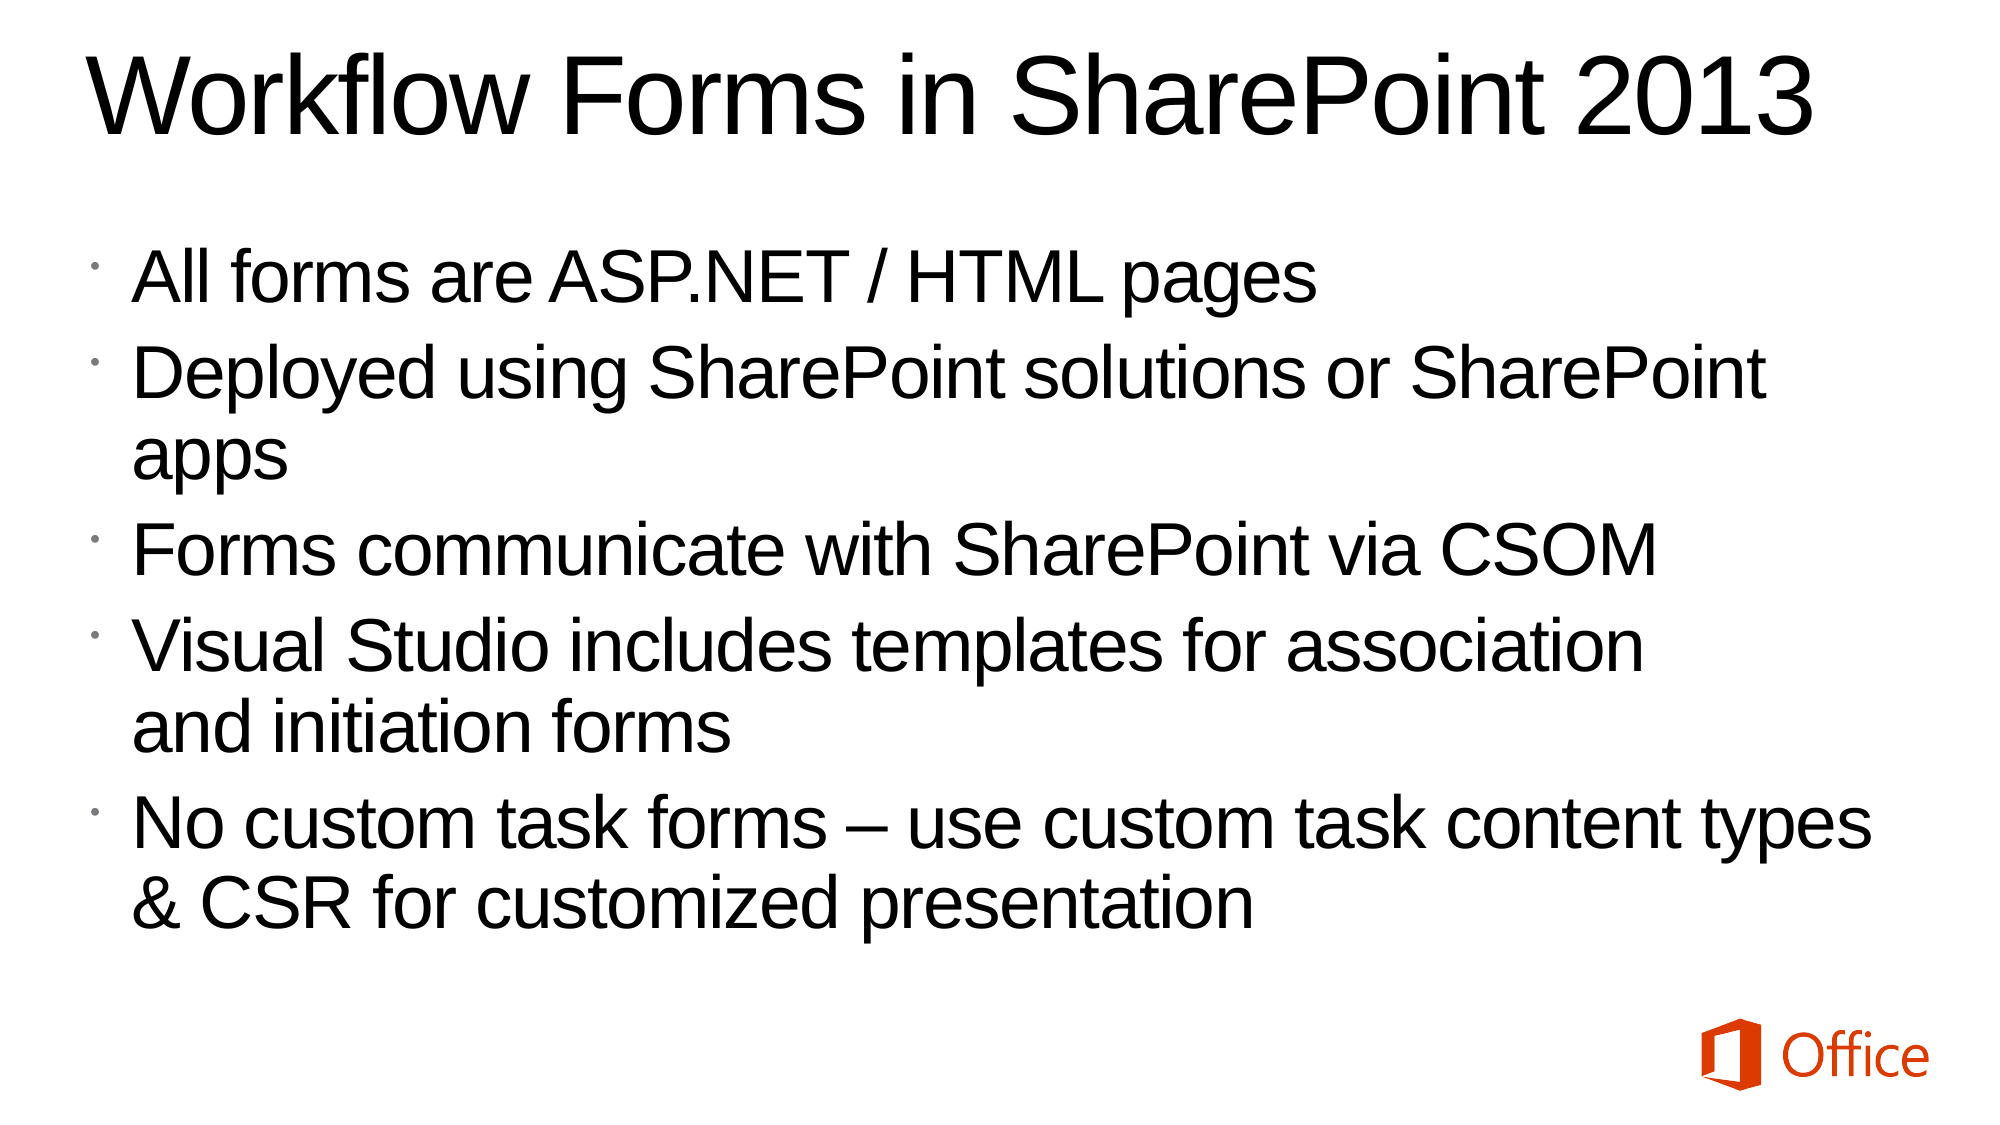

# Workflow Forms in SharePoint 2013
All forms are ASP.NET / HTML pages
Deployed using SharePoint solutions or SharePoint apps
Forms communicate with SharePoint via CSOM
Visual Studio includes templates for association
and initiation forms
No custom task forms – use custom task content types & CSR for customized presentation